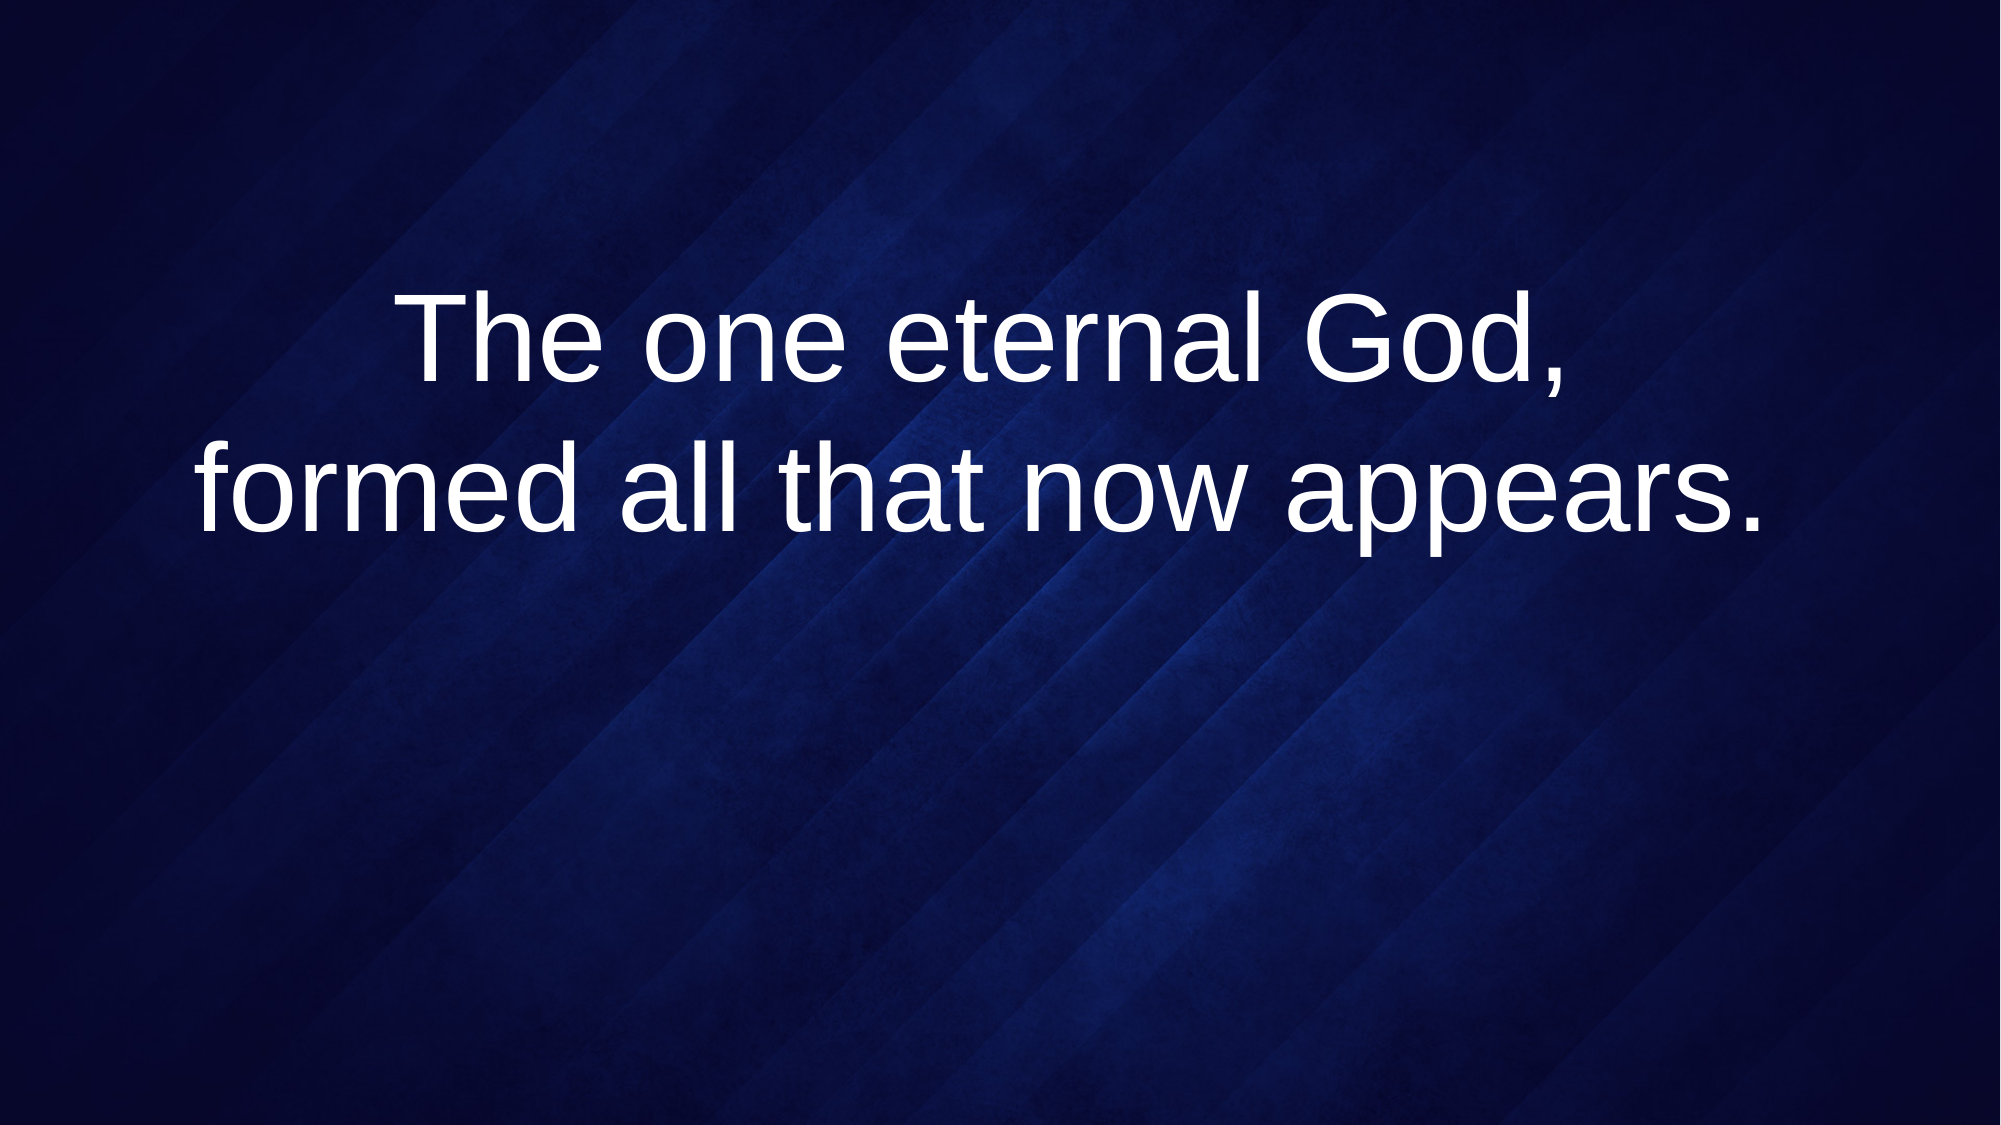

# The one eternal God, formed all that now appears.